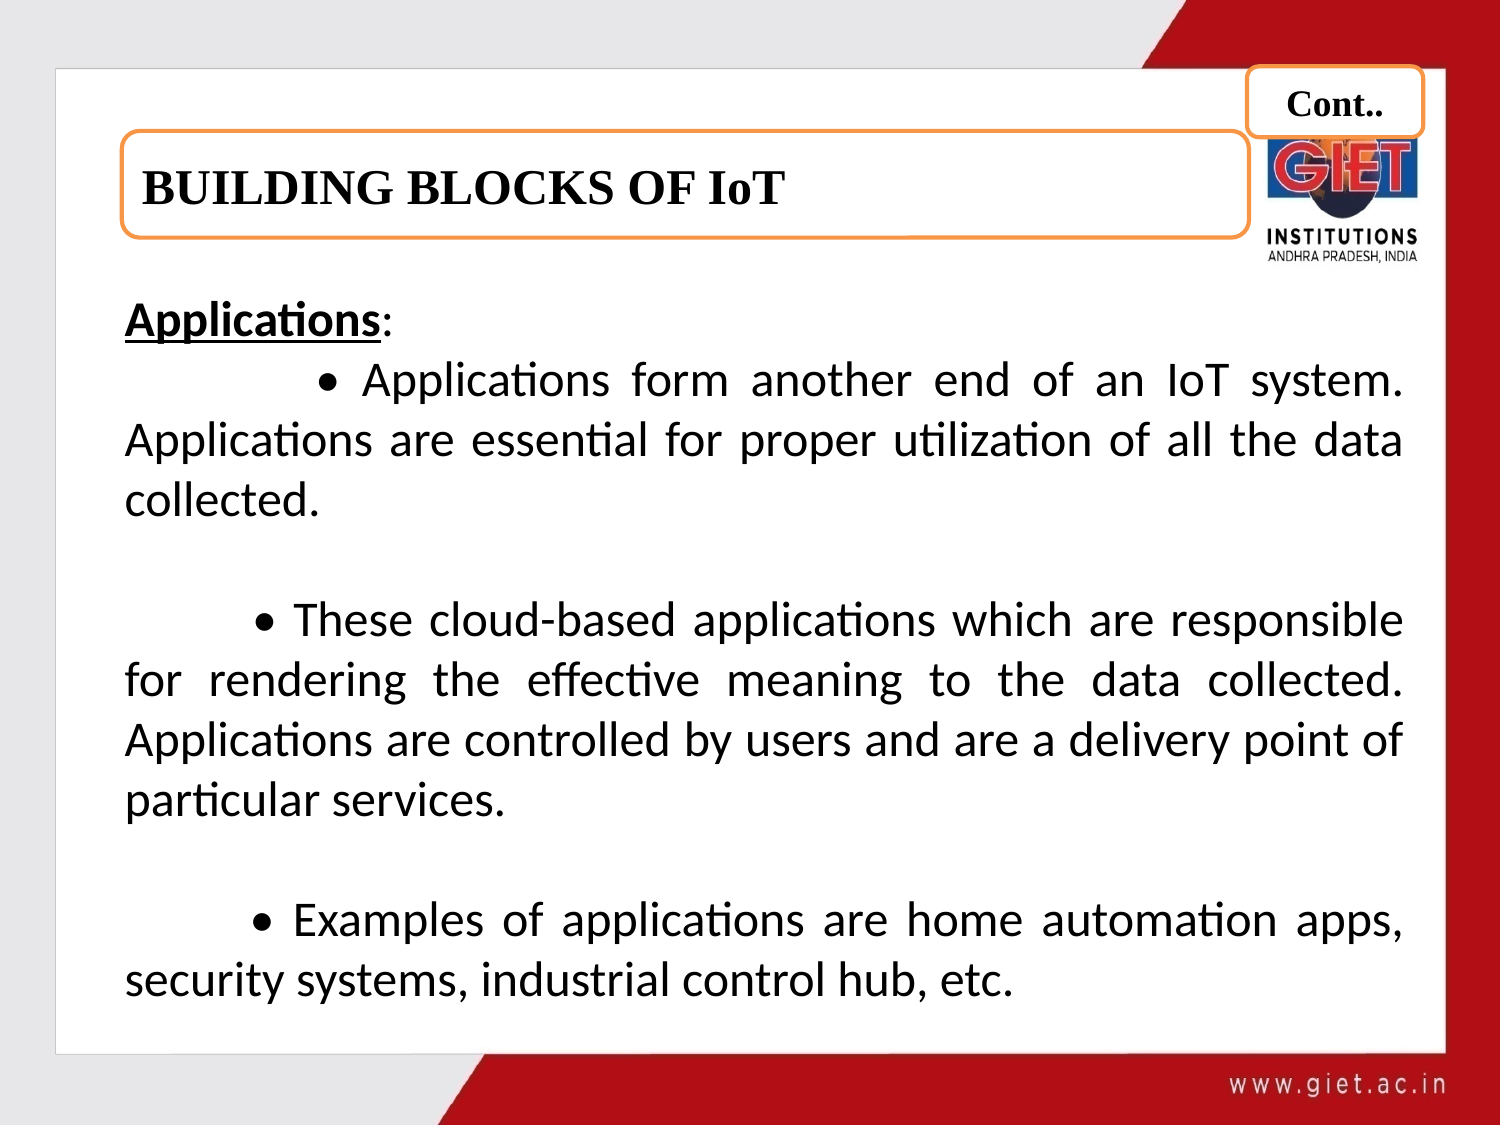

Cont..
BUILDING BLOCKS OF IoT
Applications:
         • Applications form another end of an IoT system. Applications are essential for proper utilization of all the data collected.

        • These cloud-based applications which are responsible for rendering the effective meaning to the data collected. Applications are controlled by users and are a delivery point of particular services.

       • Examples of applications are home automation apps, security systems, industrial control hub, etc.